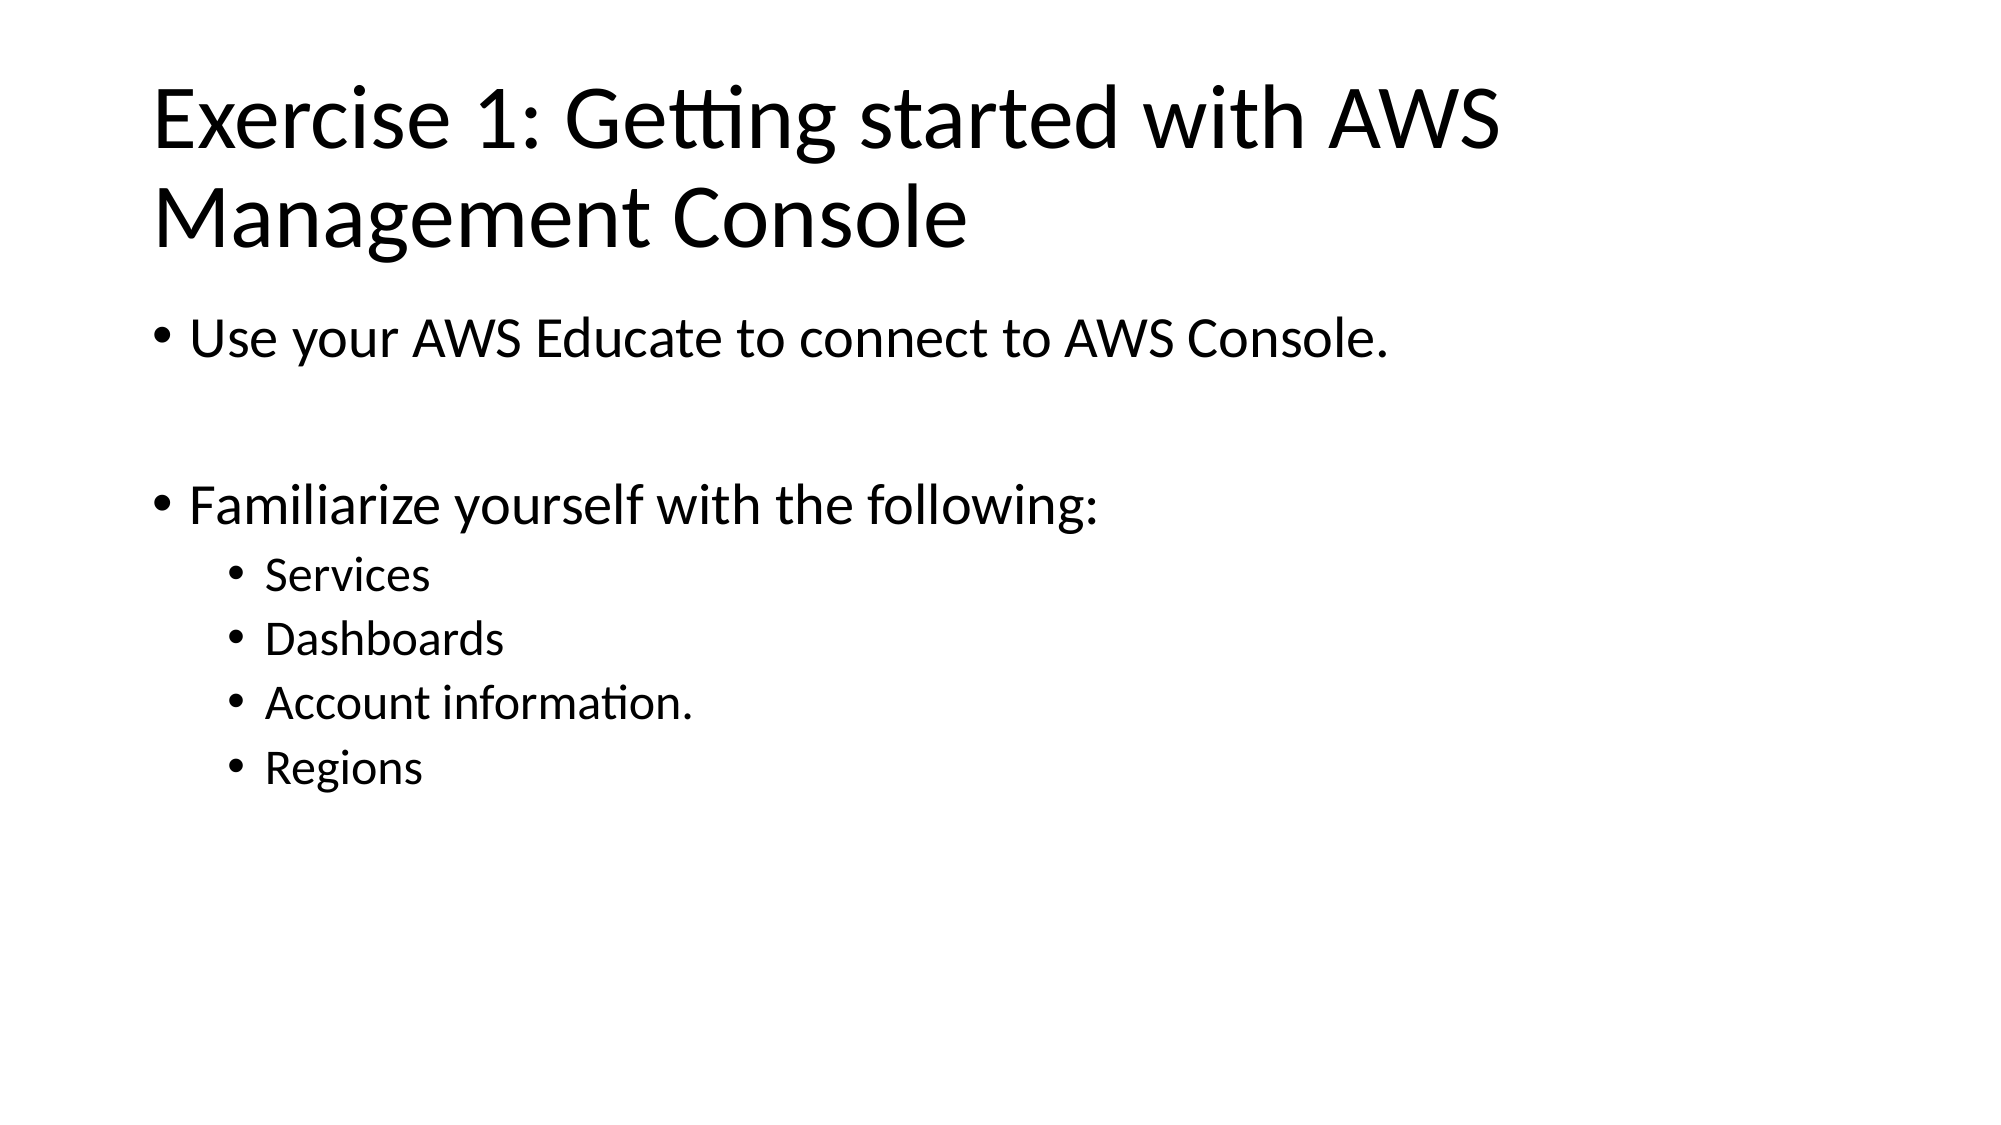

# Exercise 1: Getting started with AWS Management Console
Use your AWS Educate to connect to AWS Console.

Familiarize yourself with the following:
Services
Dashboards
Account information.
Regions